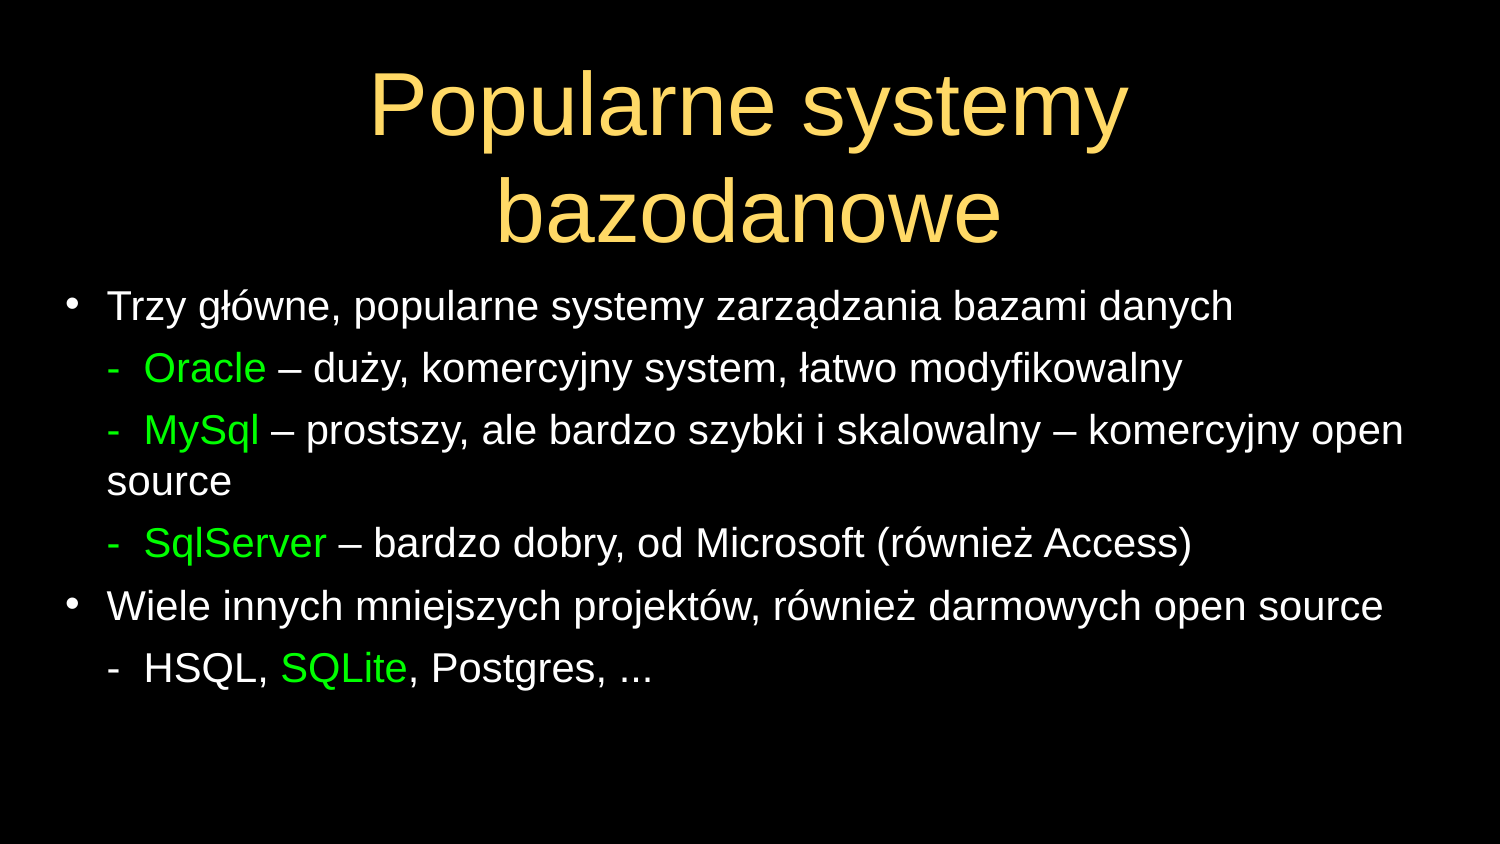

# Popularne systemy bazodanowe
Trzy główne, popularne systemy zarządzania bazami danych
-  Oracle – duży, komercyjny system, łatwo modyfikowalny
-  MySql – prostszy, ale bardzo szybki i skalowalny – komercyjny open source
-  SqlServer – bardzo dobry, od Microsoft (również Access)
Wiele innych mniejszych projektów, również darmowych open source
-  HSQL, SQLite, Postgres, ...